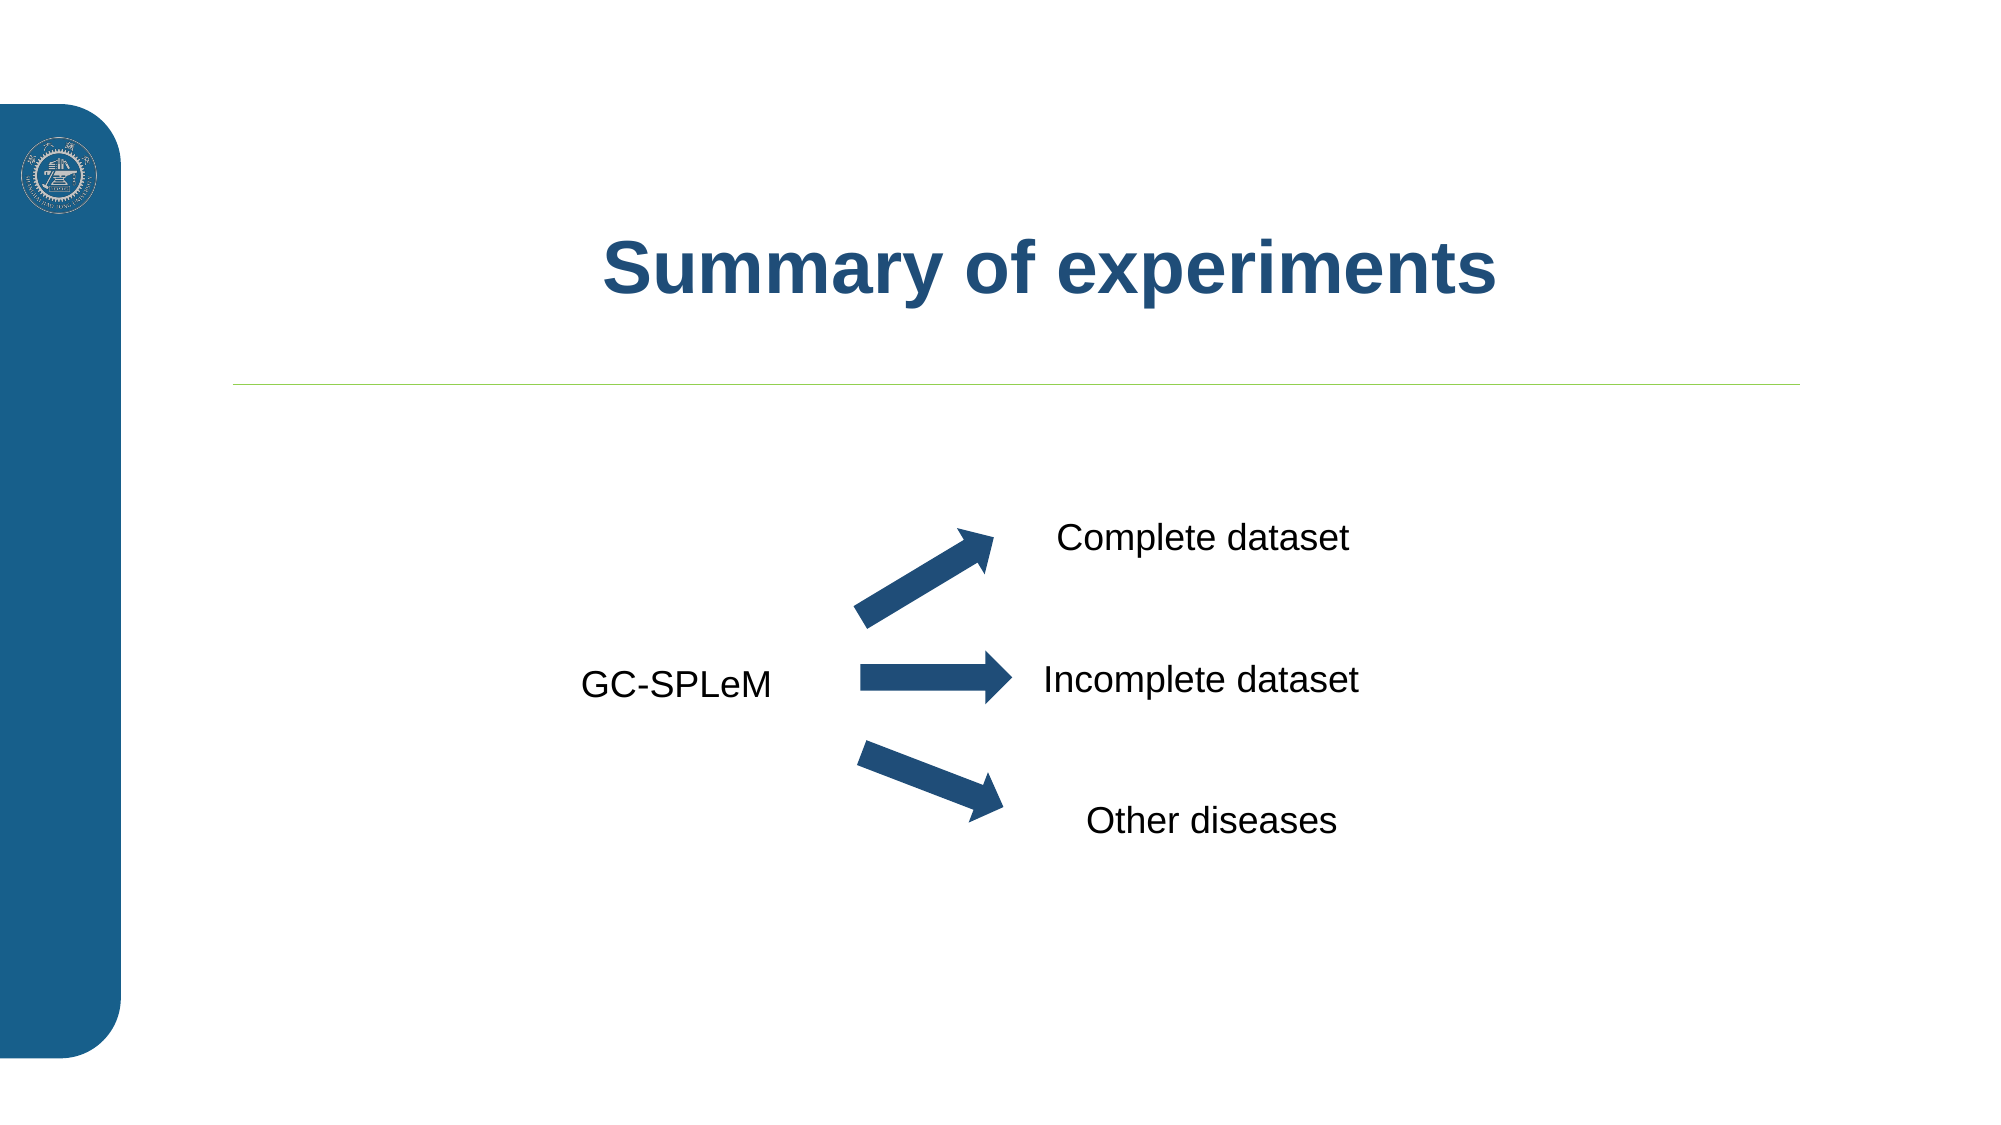

Summary of experiments

Complete dataset

Incomplete dataset
GC-SPLeM

Other diseases